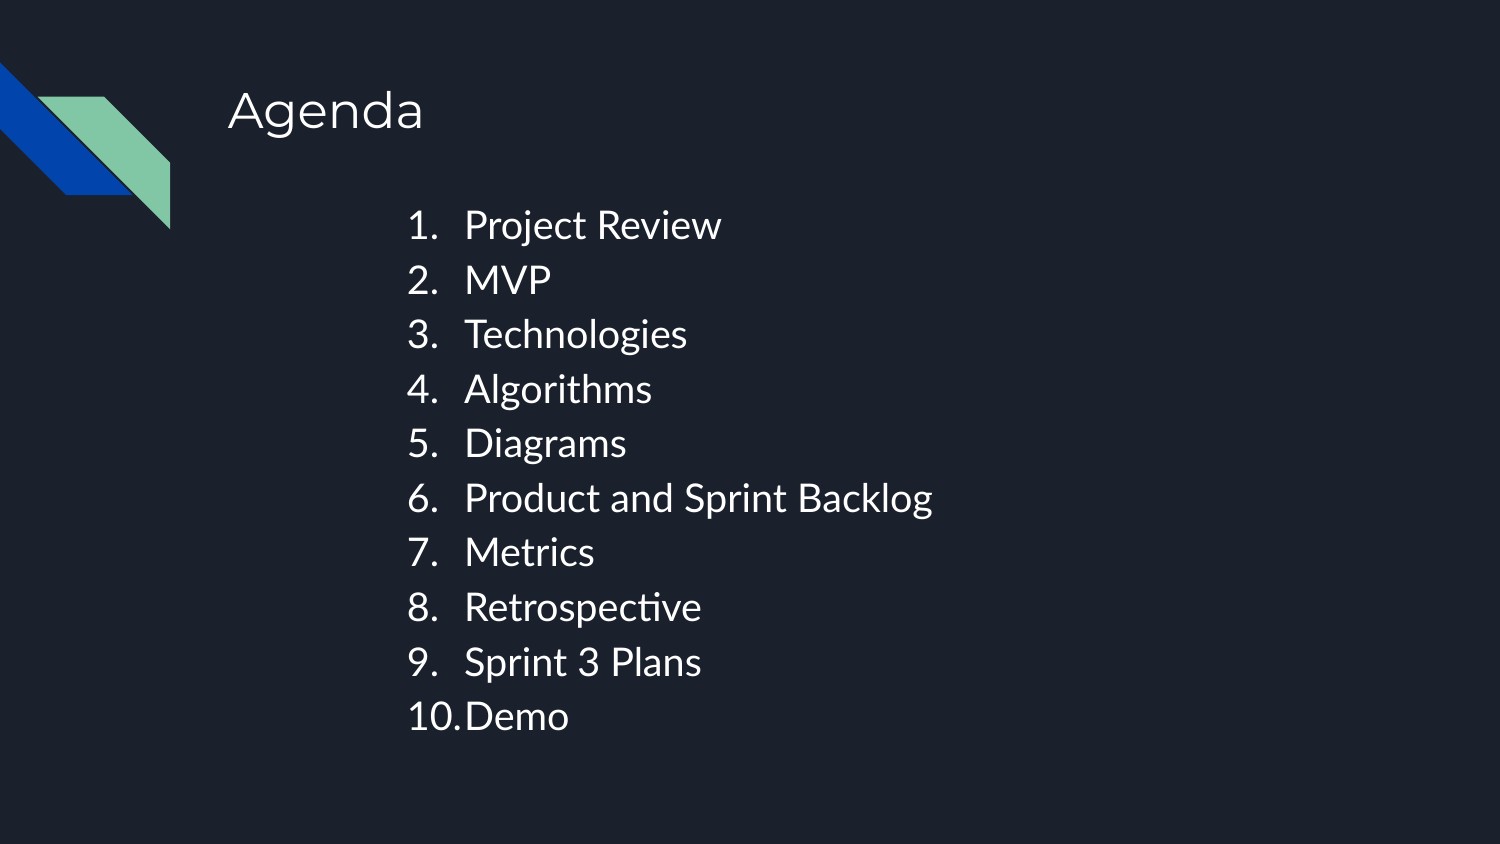

# Agenda
Project Review
MVP
Technologies
Algorithms
Diagrams
Product and Sprint Backlog
Metrics
Retrospective
Sprint 3 Plans
Demo